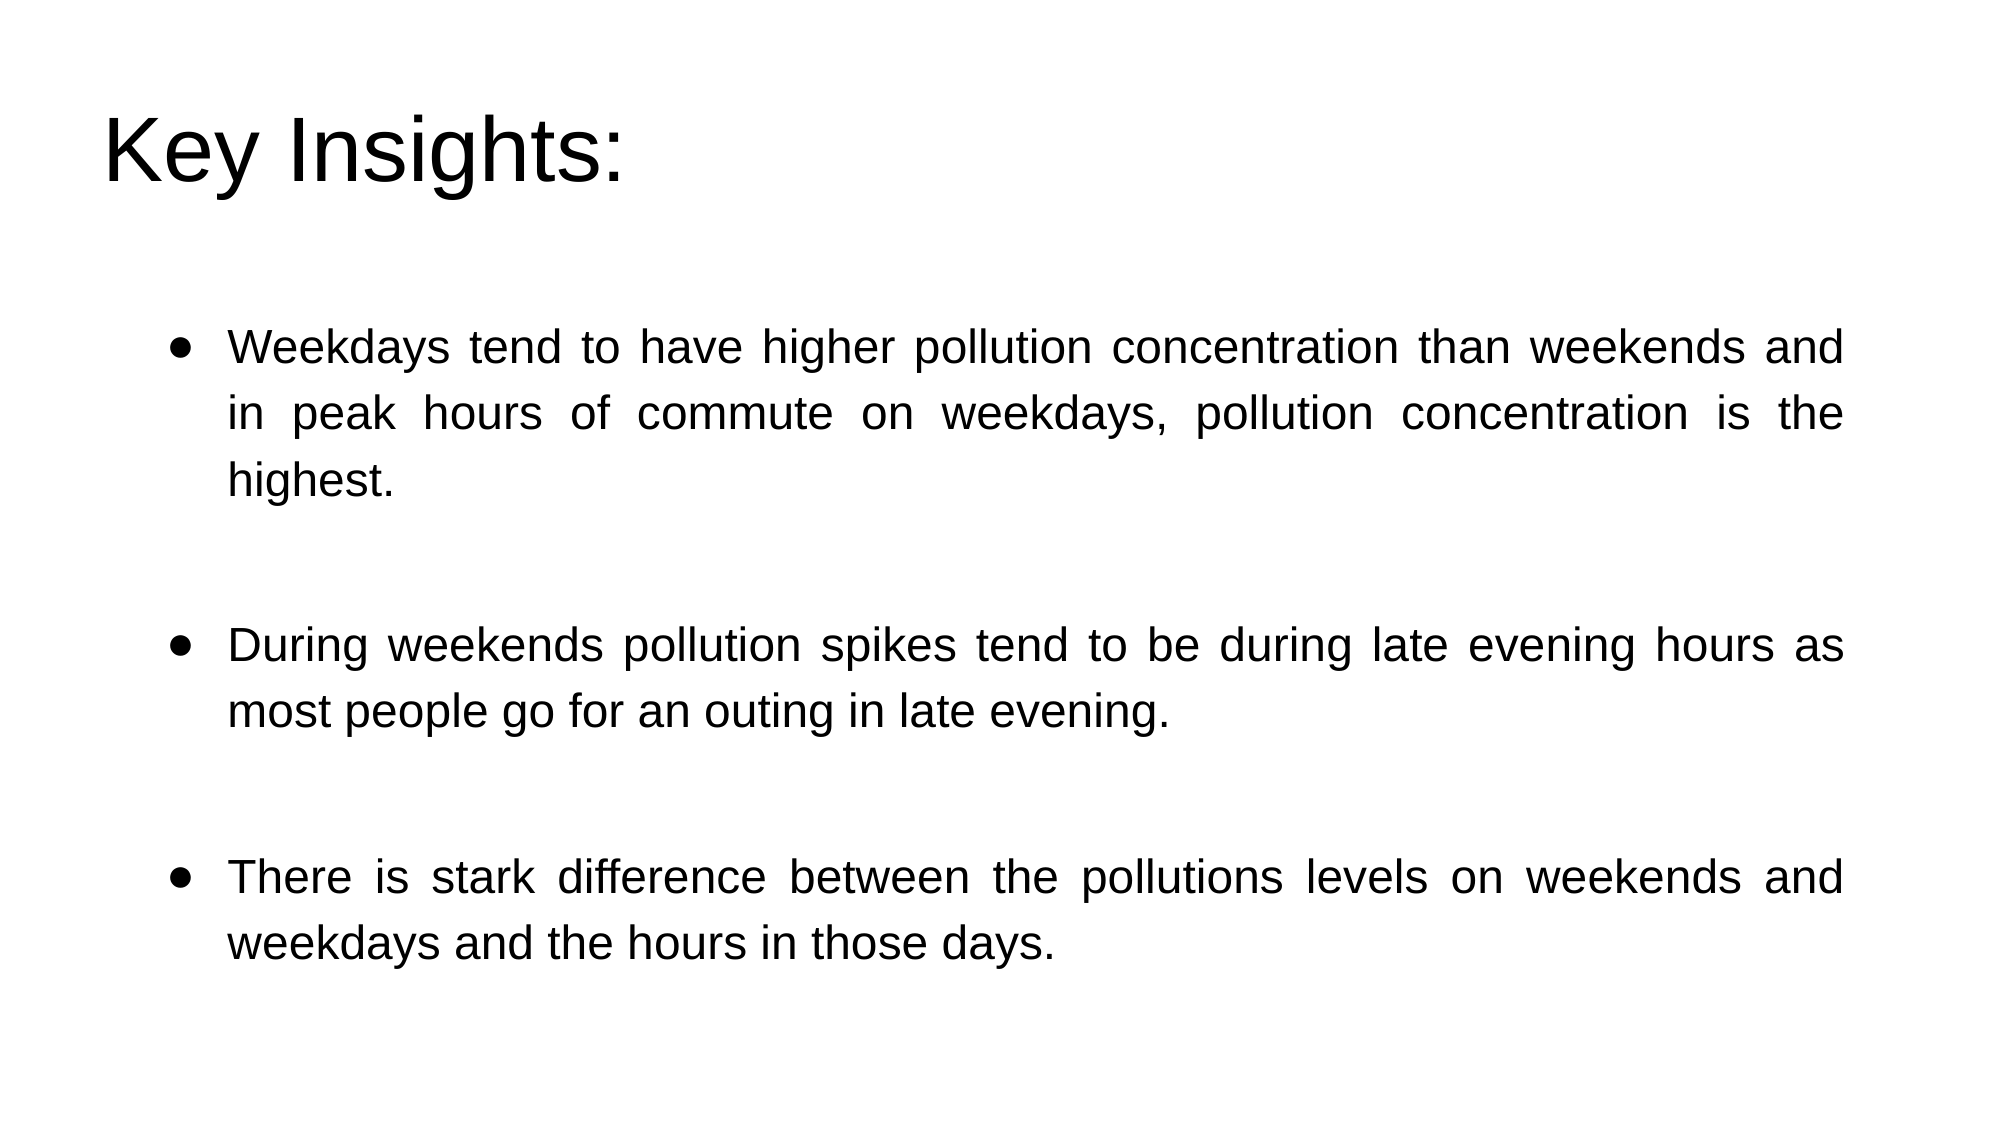

# Key Insights:
Weekdays tend to have higher pollution concentration than weekends and in peak hours of commute on weekdays, pollution concentration is the highest.

During weekends pollution spikes tend to be during late evening hours as most people go for an outing in late evening.

There is stark difference between the pollutions levels on weekends and weekdays and the hours in those days.